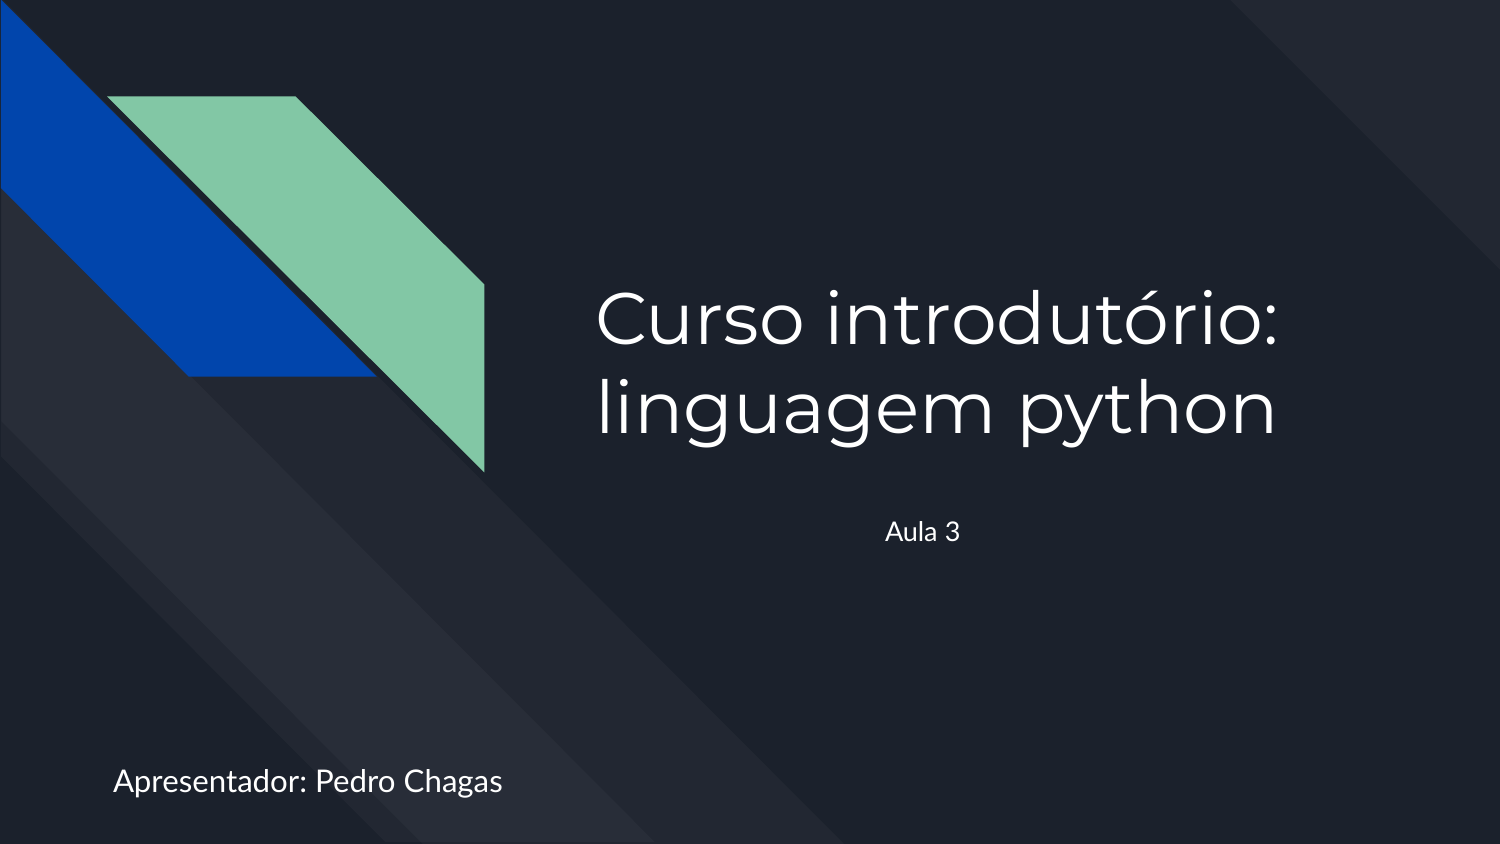

# Curso introdutório: linguagem python
Aula 3
Apresentador: Pedro Chagas